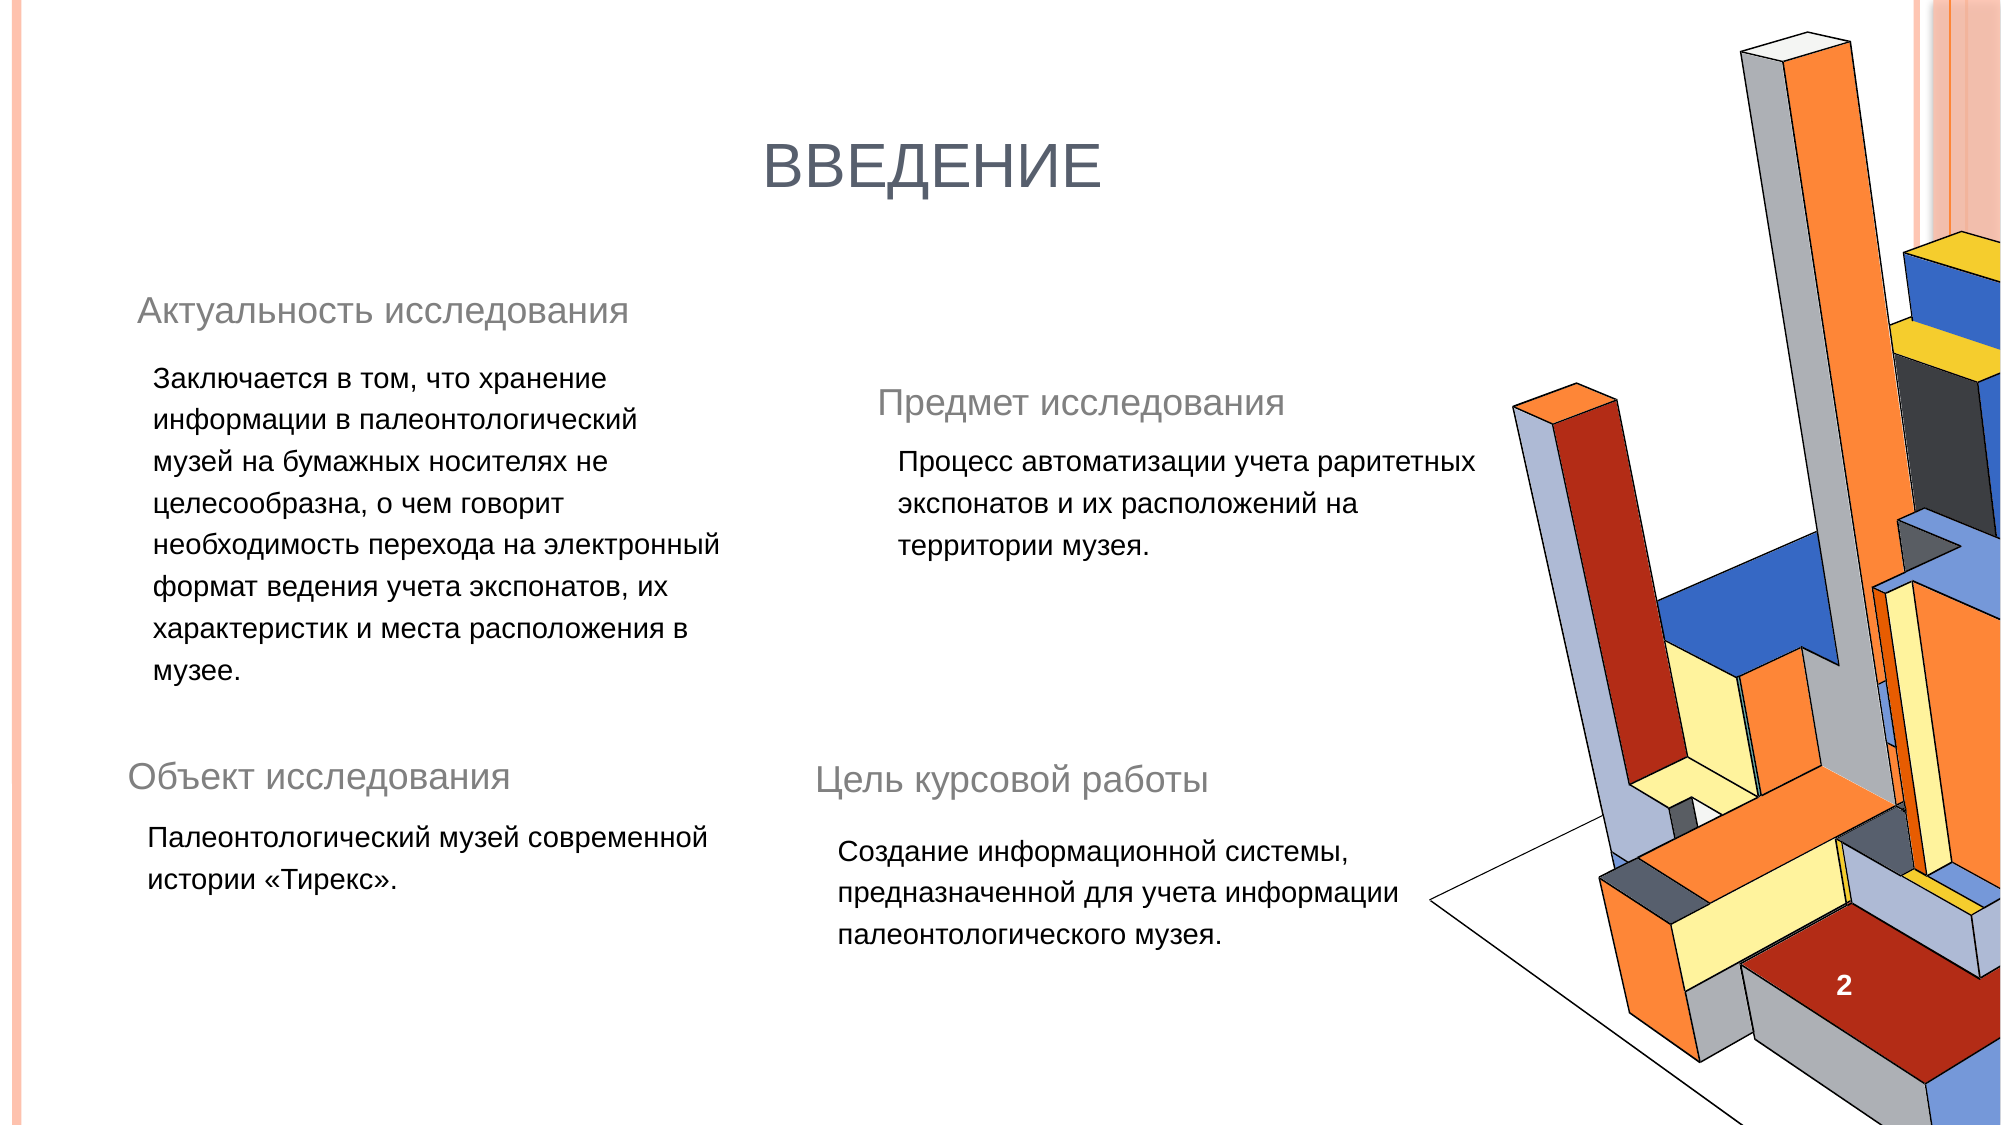

# Введение
Актуальность исследования
Заключается в том, что хранение информации в палеонтологический музей на бумажных носителях не целесообразна, о чем говорит необходимость перехода на электронный формат ведения учета экспонатов, их характеристик и места расположения в музее.
Предмет исследования

Процесс автоматизации учета раритетных экспонатов и их расположений на территории музея.
Объект исследования
Цель курсовой работы
Палеонтологический музей современной истории «Тирекс».

Создание информационной системы, предназначенной для учета информации палеонтологического музея.
2